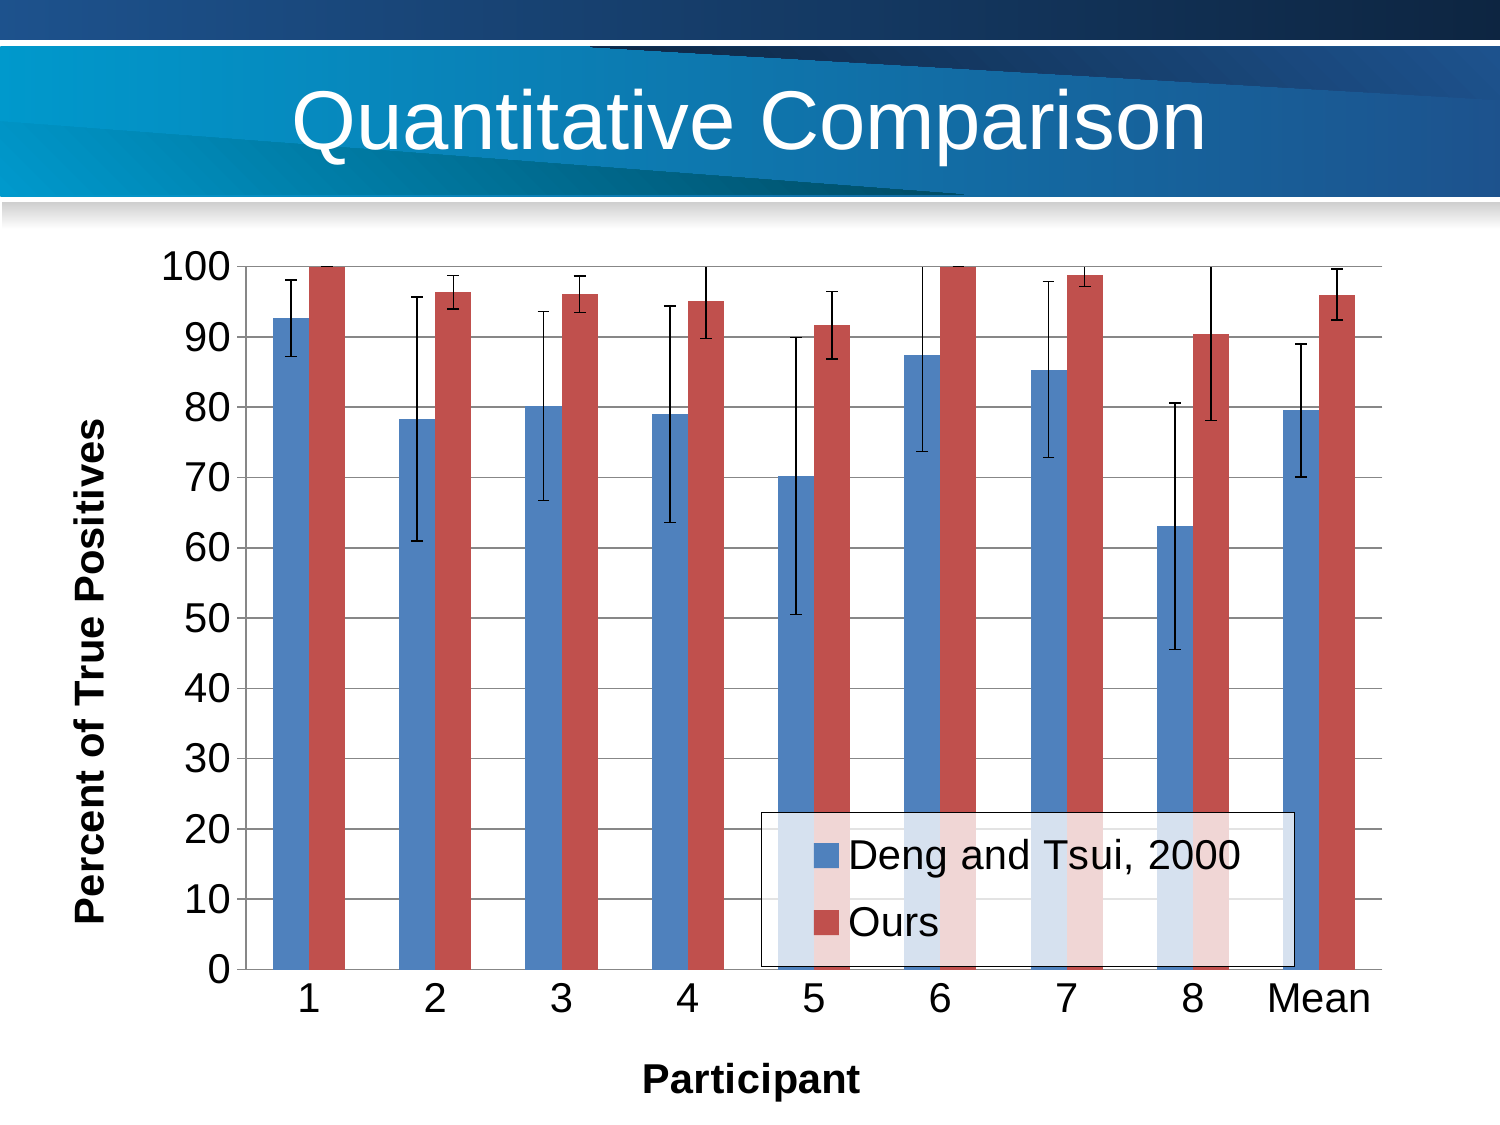

# Quantitative Comparison

### Chart

| Category | Deng and Tsui, 2000 | Ours |
|---|---|---|
| 1 | 92.682927 | 100.0 |
| 2 | 78.313253 | 96.385542 |
| 3 | 80.19802 | 96.078431 |
| 4 | 79.012346 | 95.061728 |
| 5 | 70.212766 | 91.666667 |
| 6 | 87.5 | 100.0 |
| 7 | 85.365854 | 98.765432 |
| 8 | 63.095238 | 90.361446 |
| Mean | 79.5475505 | 96.03990575 |